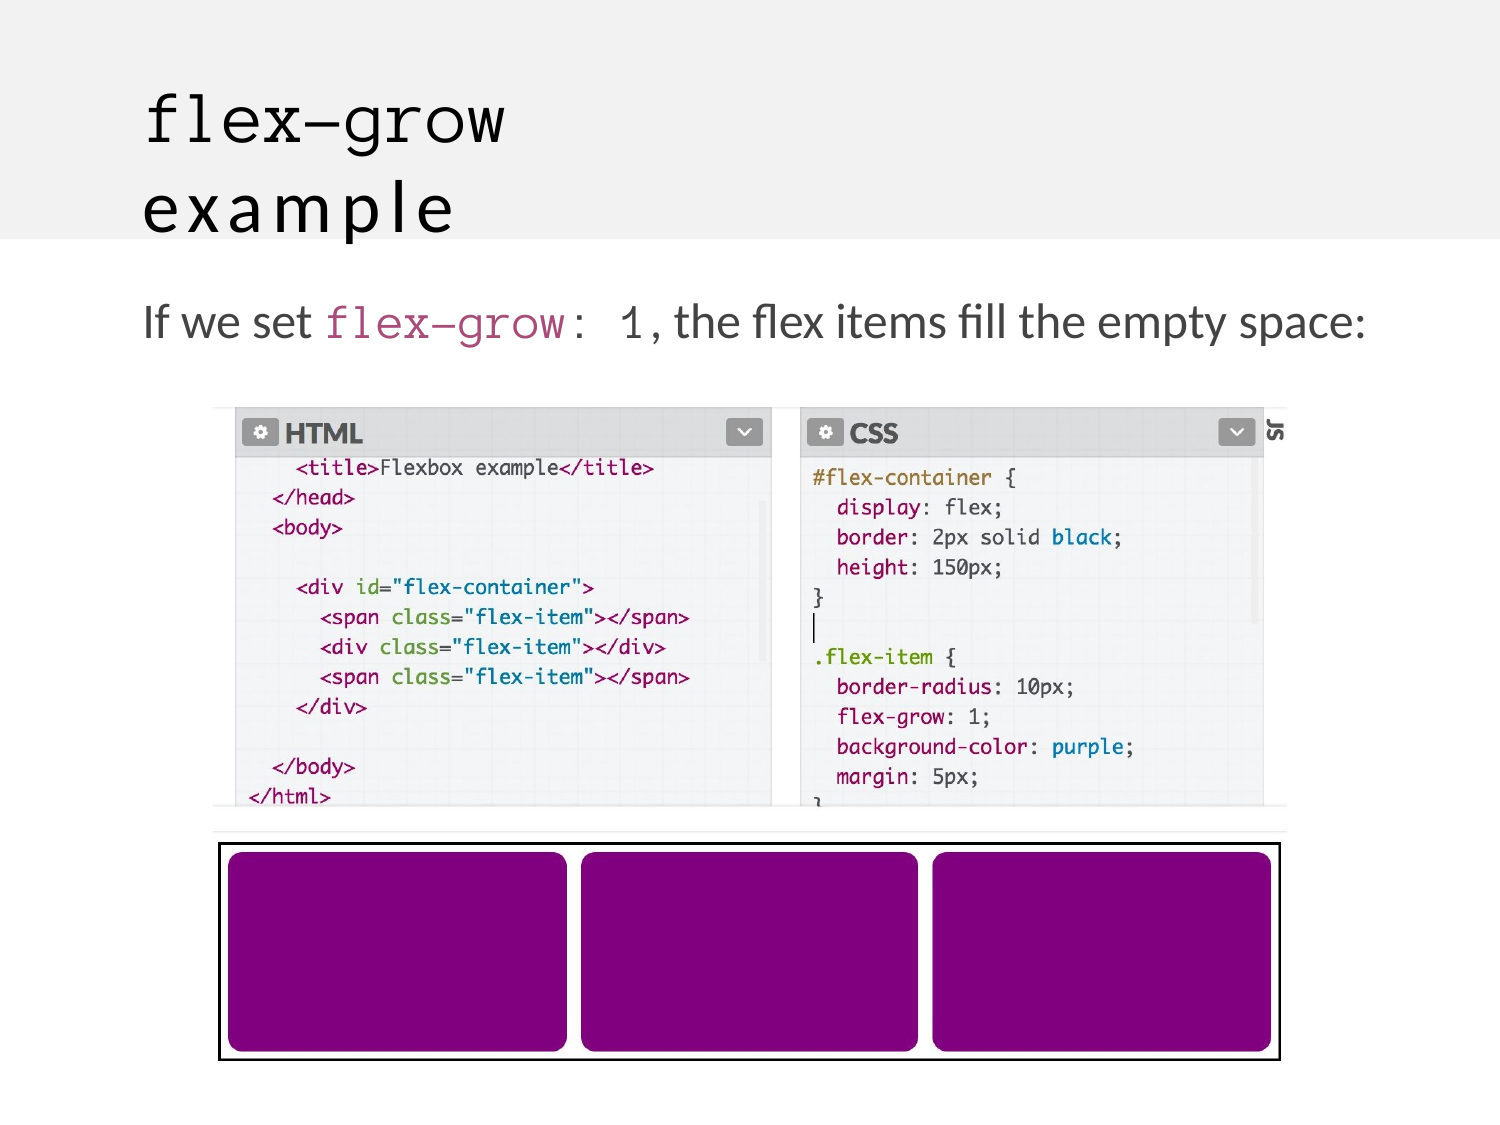

flex-grow example
If we set flex-grow: 1, the flex items fill the empty space: